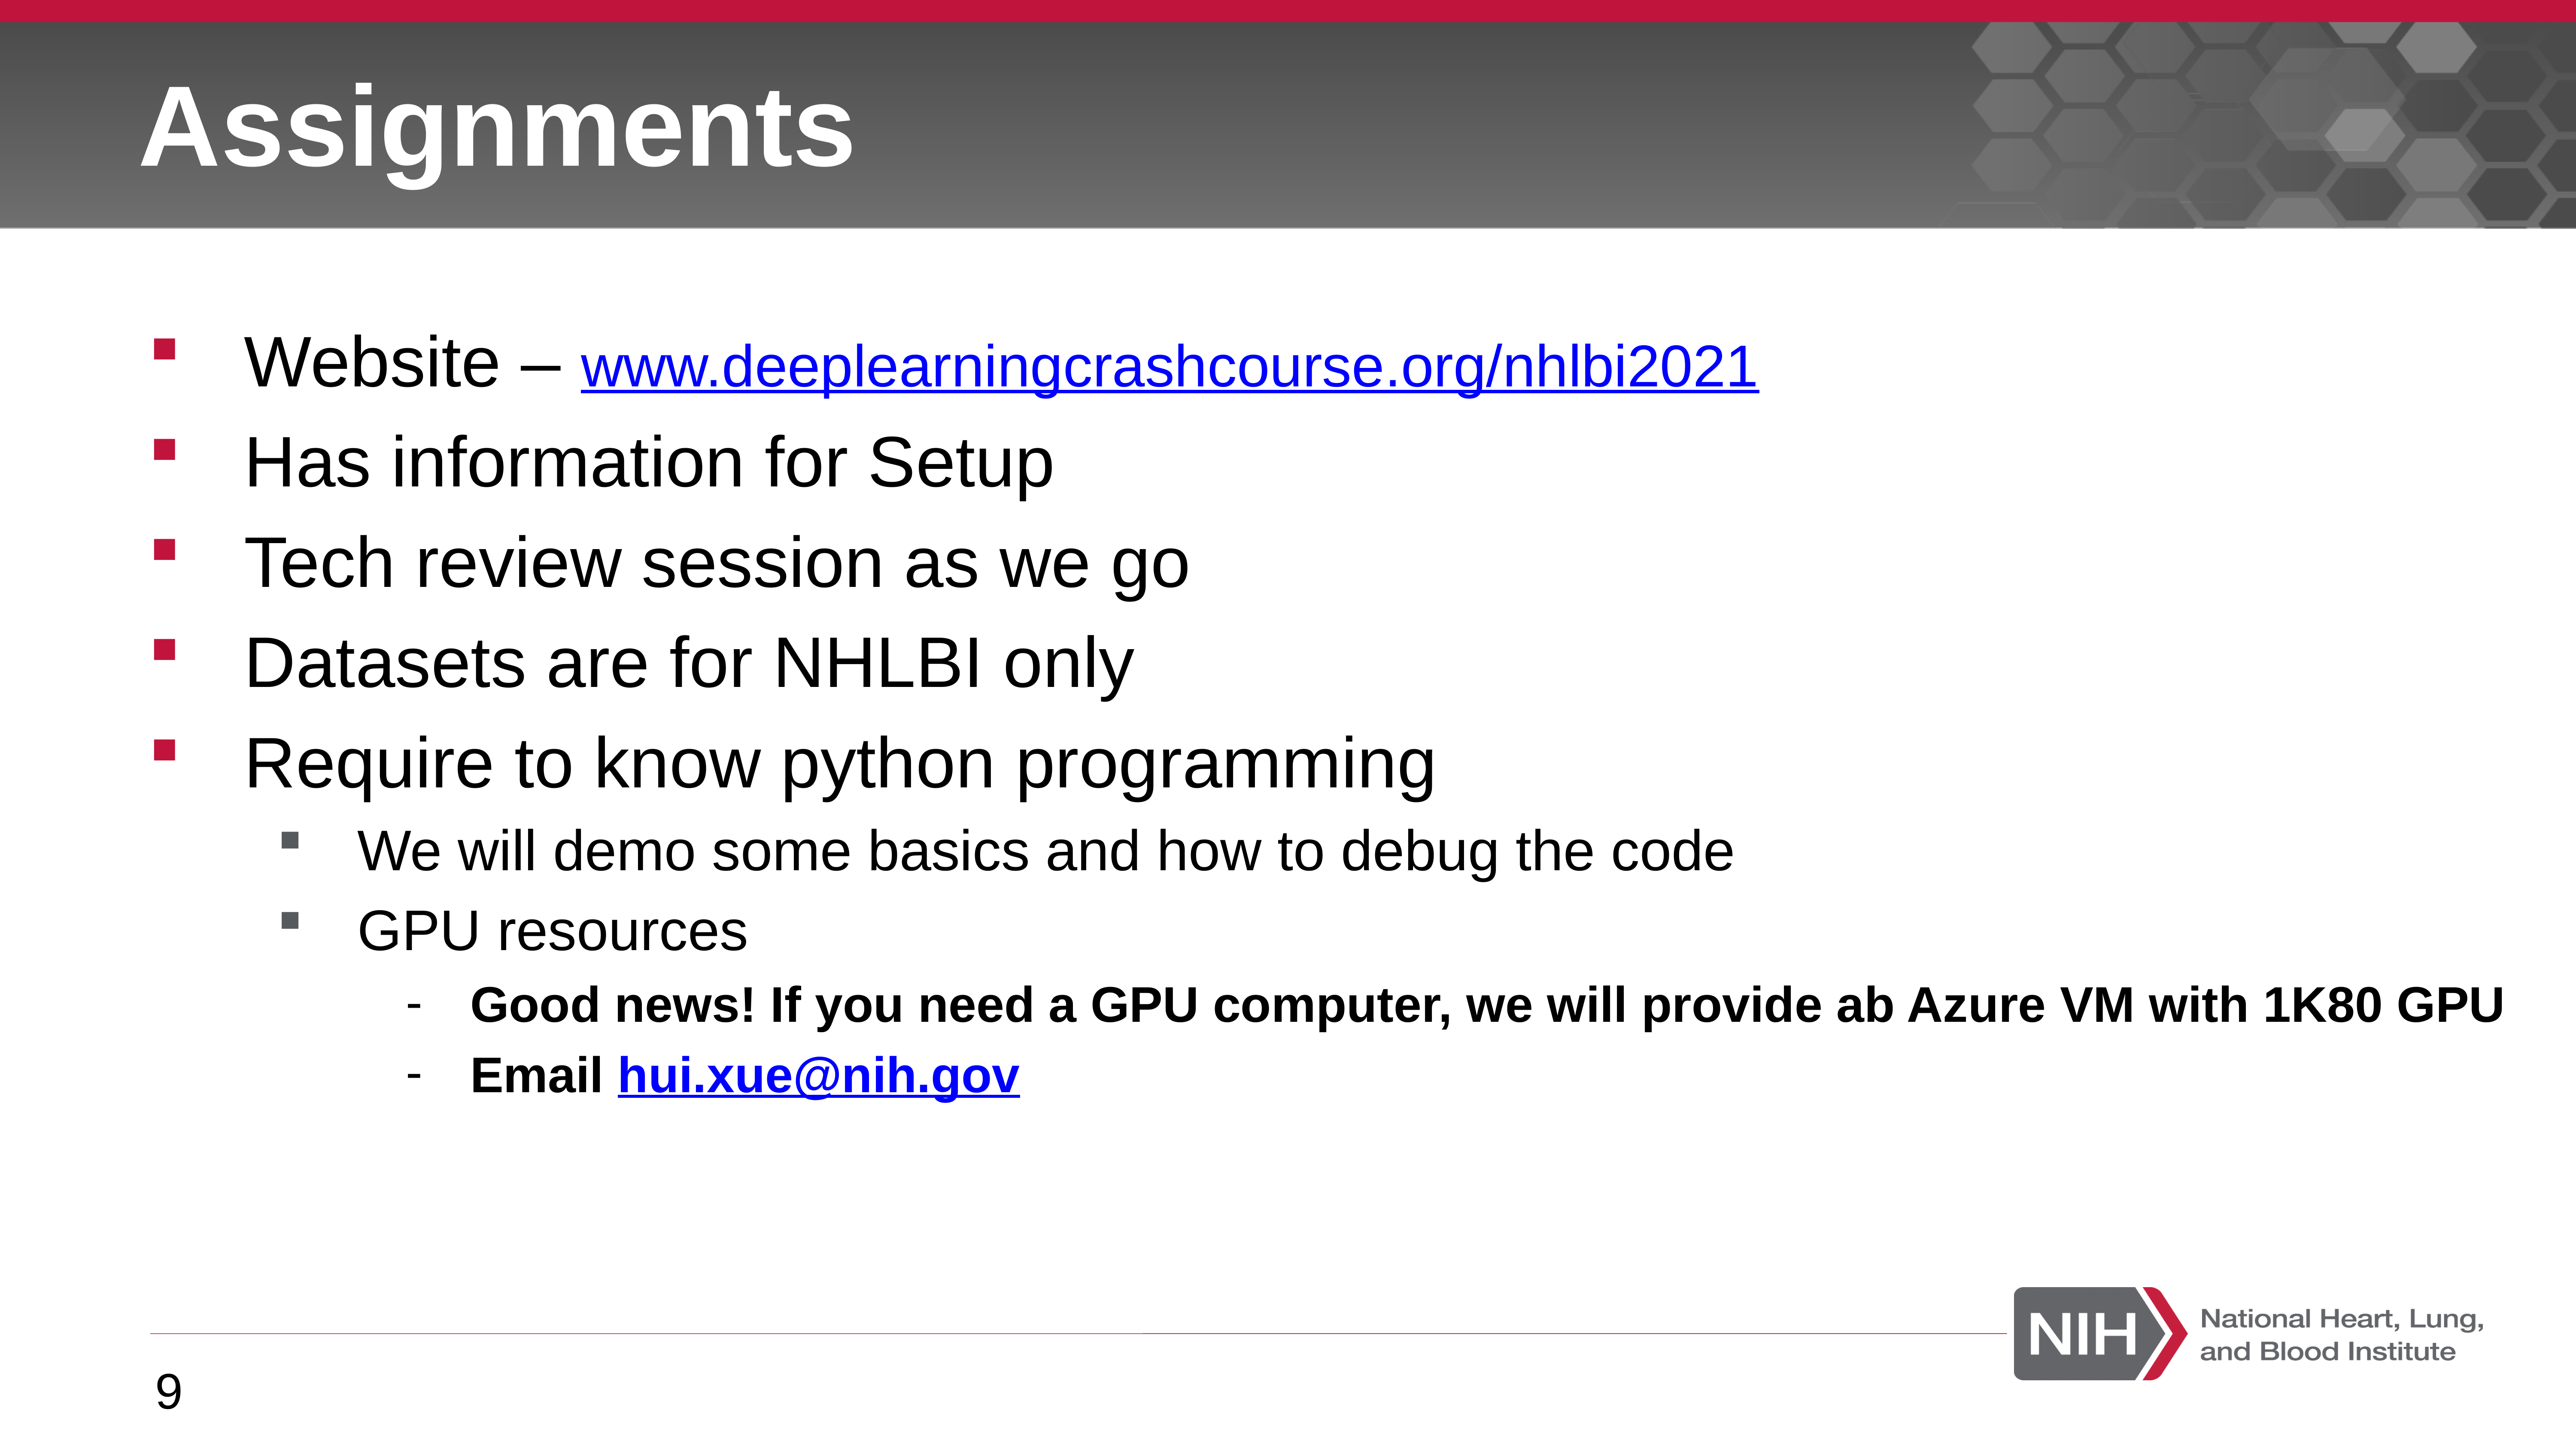

# Assignments
Website – www.deeplearningcrashcourse.org/nhlbi2021
Has information for Setup
Tech review session as we go
Datasets are for NHLBI only
Require to know python programming
We will demo some basics and how to debug the code
GPU resources
Good news! If you need a GPU computer, we will provide ab Azure VM with 1K80 GPU
Email hui.xue@nih.gov
9